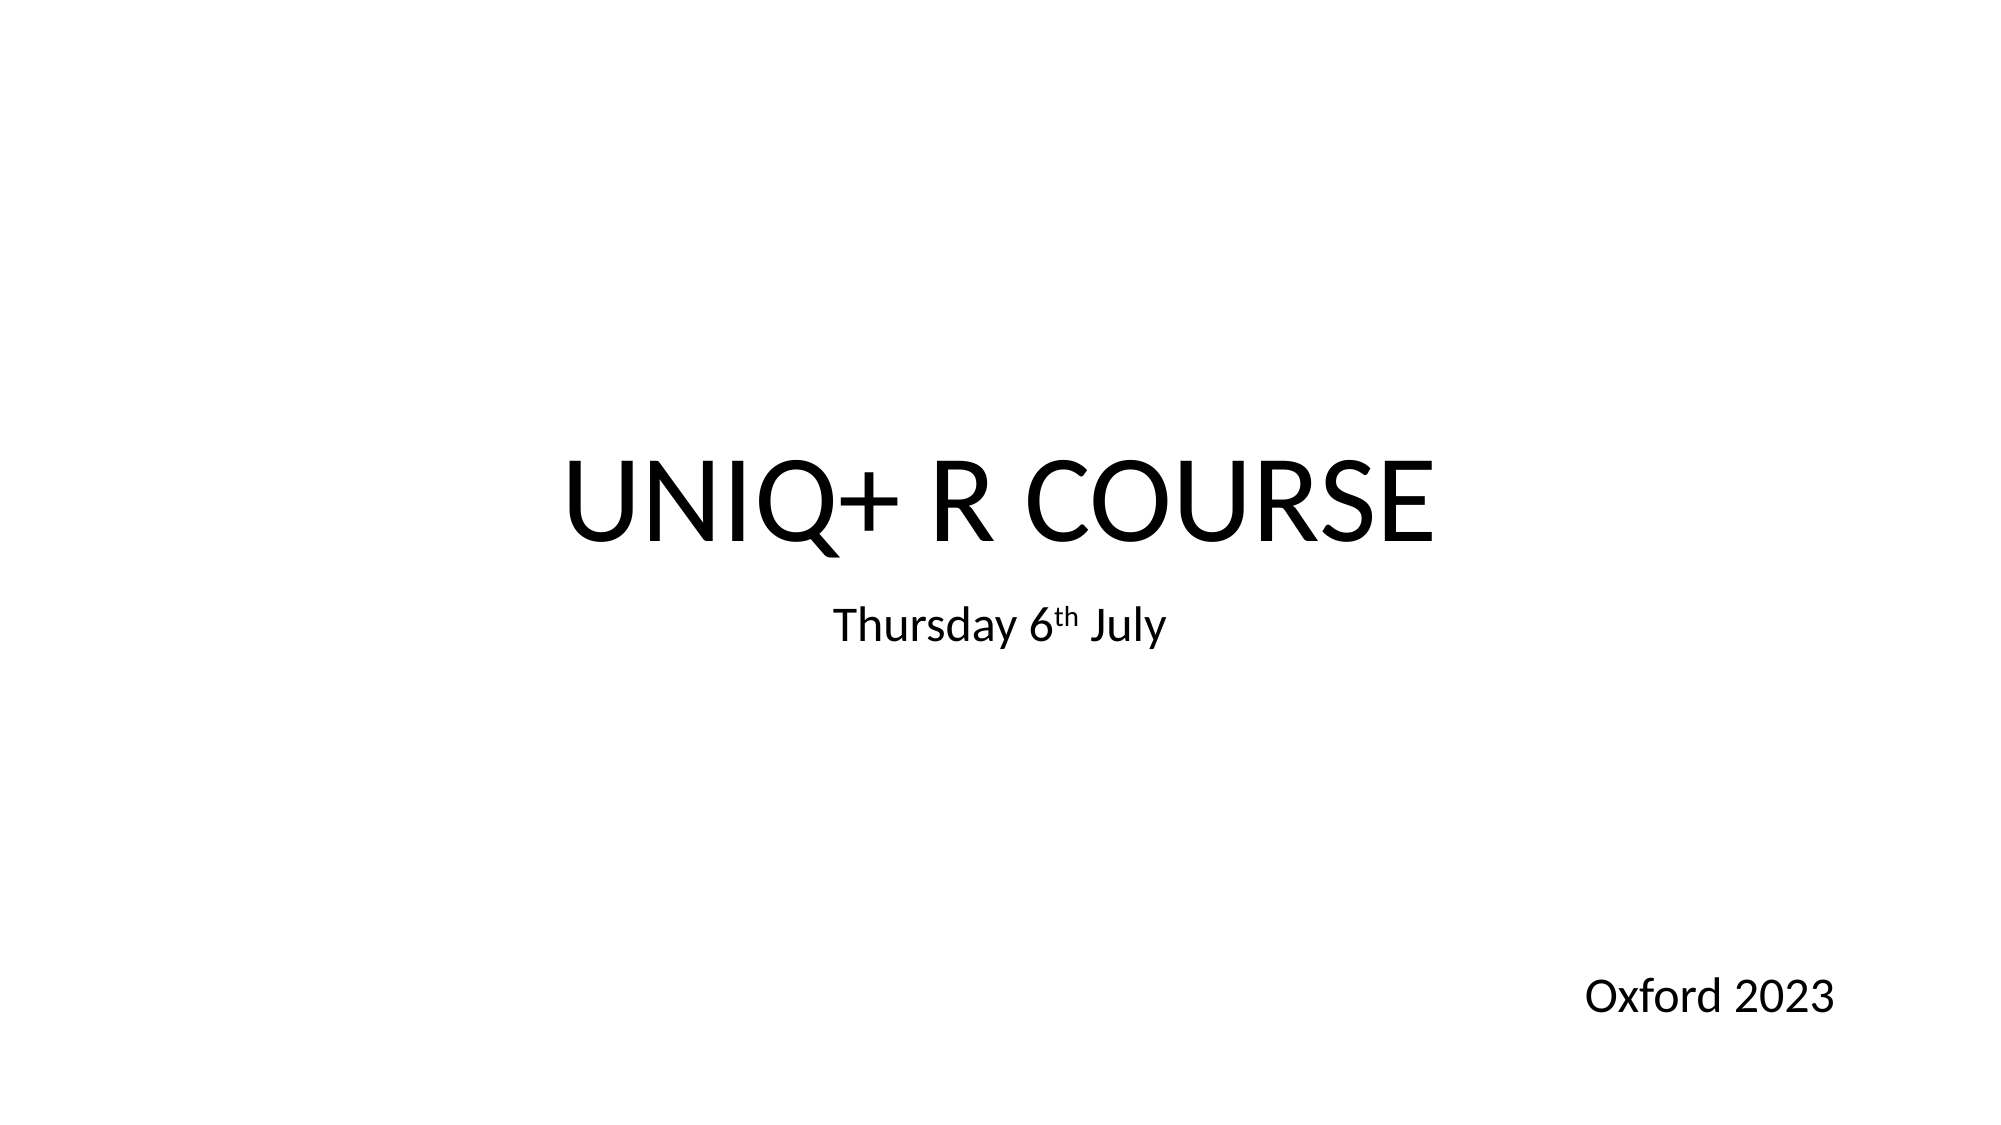

# UNIQ+ R COURSE
Thursday 6th July
Oxford 2023